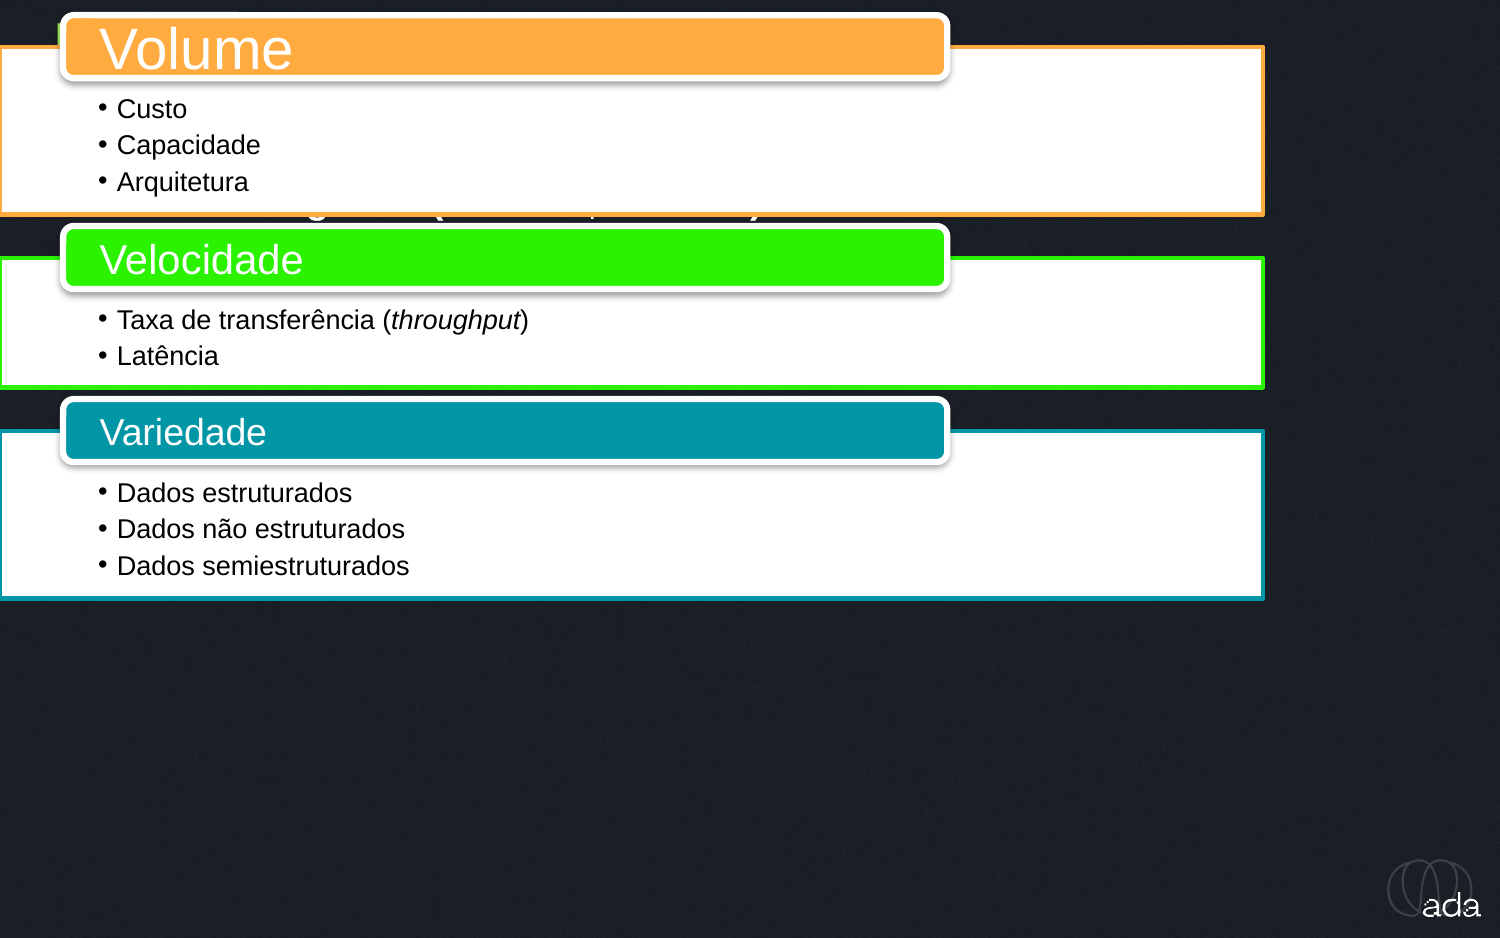

Big Data
Introdução à Big Data
Os 3V’s de Big Data (+2 V’s complementares)
Custo
Capacidade
Arquitetura
Volume
Taxa de transferência (throughput)
Latência
Velocidade
Dados estruturados
Dados não estruturados
Dados semiestruturados
Variedade